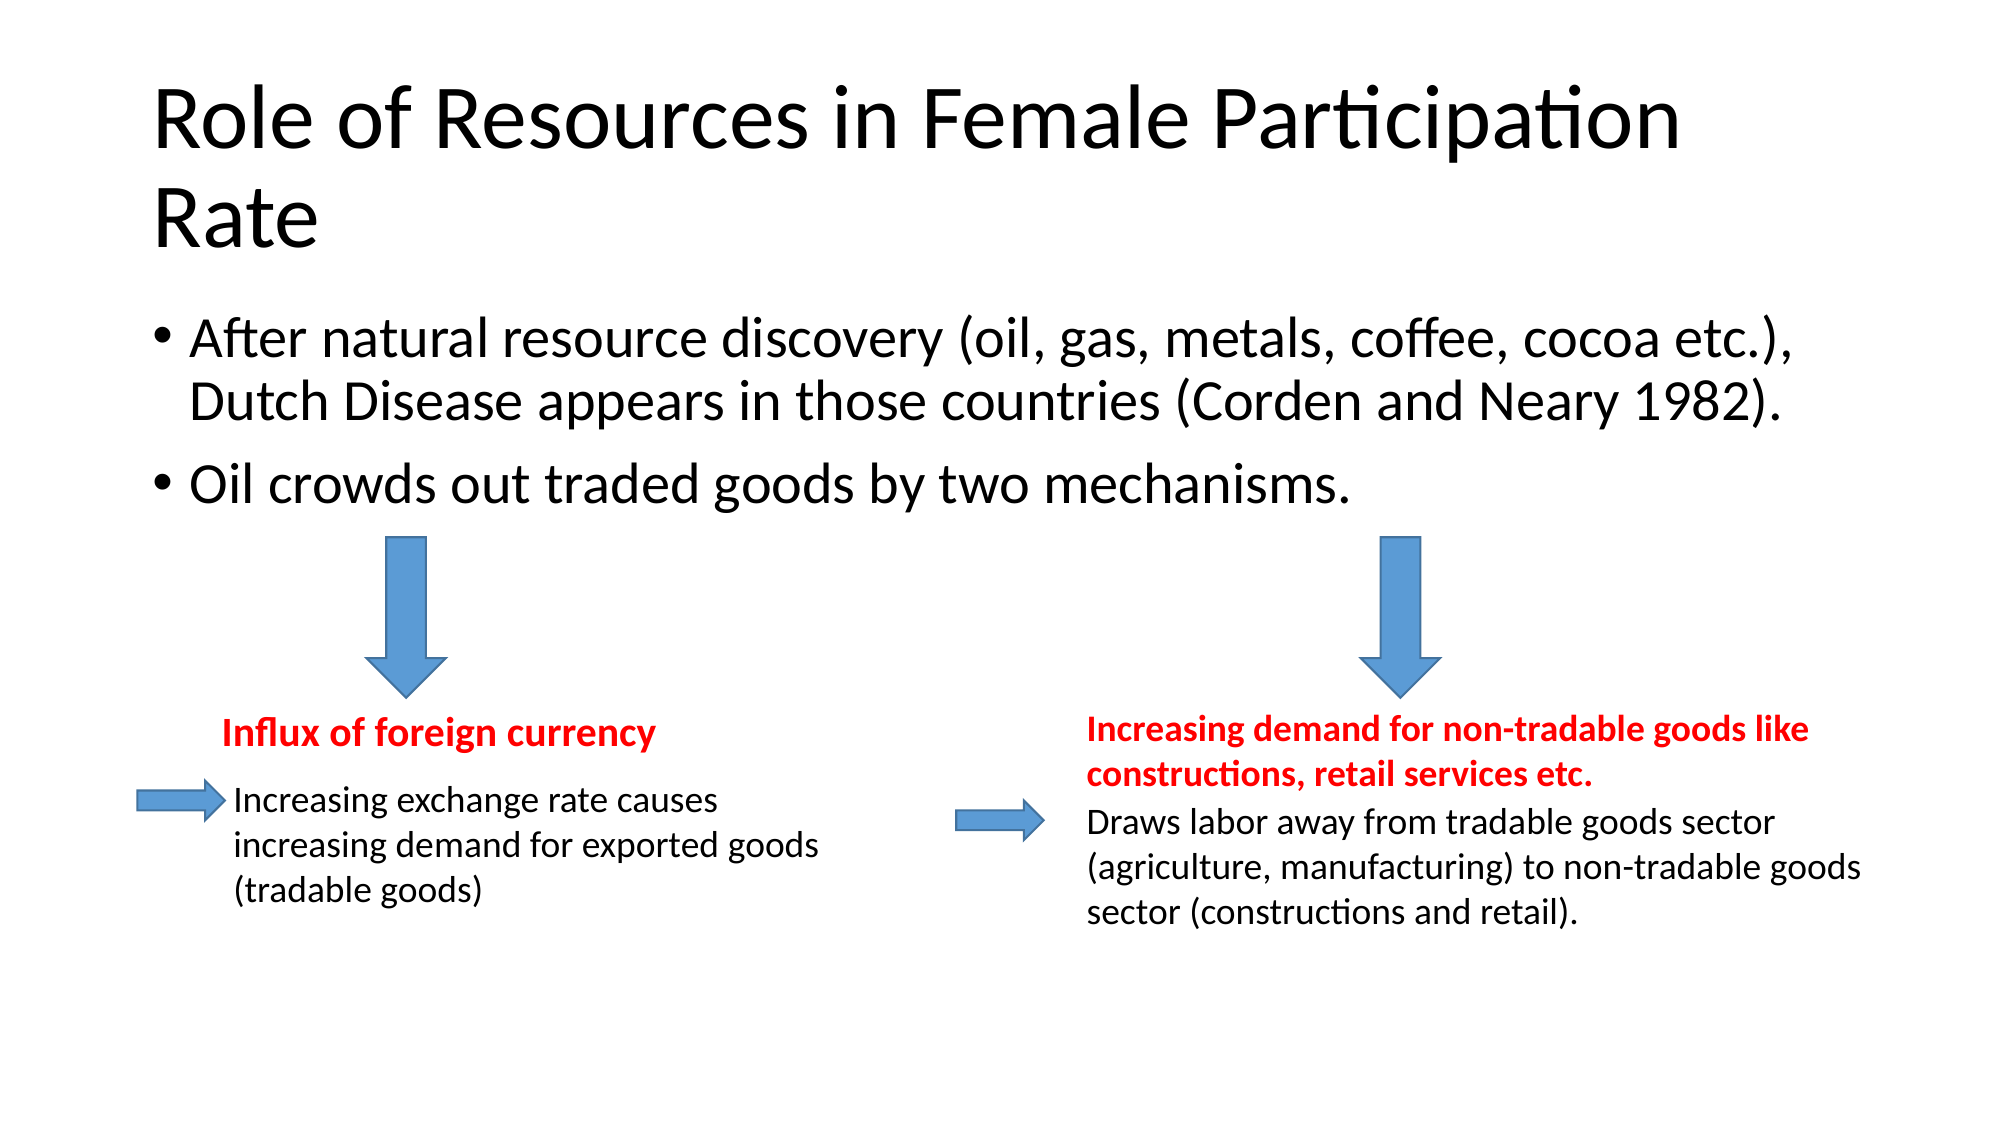

# Role of Resources in Female Participation Rate
After natural resource discovery (oil, gas, metals, coffee, cocoa etc.), Dutch Disease appears in those countries (Corden and Neary 1982).
Oil crowds out traded goods by two mechanisms.

Increasing demand for non-tradable goods like constructions, retail services etc.
Influx of foreign currency
Increasing exchange rate causes increasing demand for exported goods (tradable goods)

Draws labor away from tradable goods sector (agriculture, manufacturing) to non-tradable goods sector (constructions and retail).